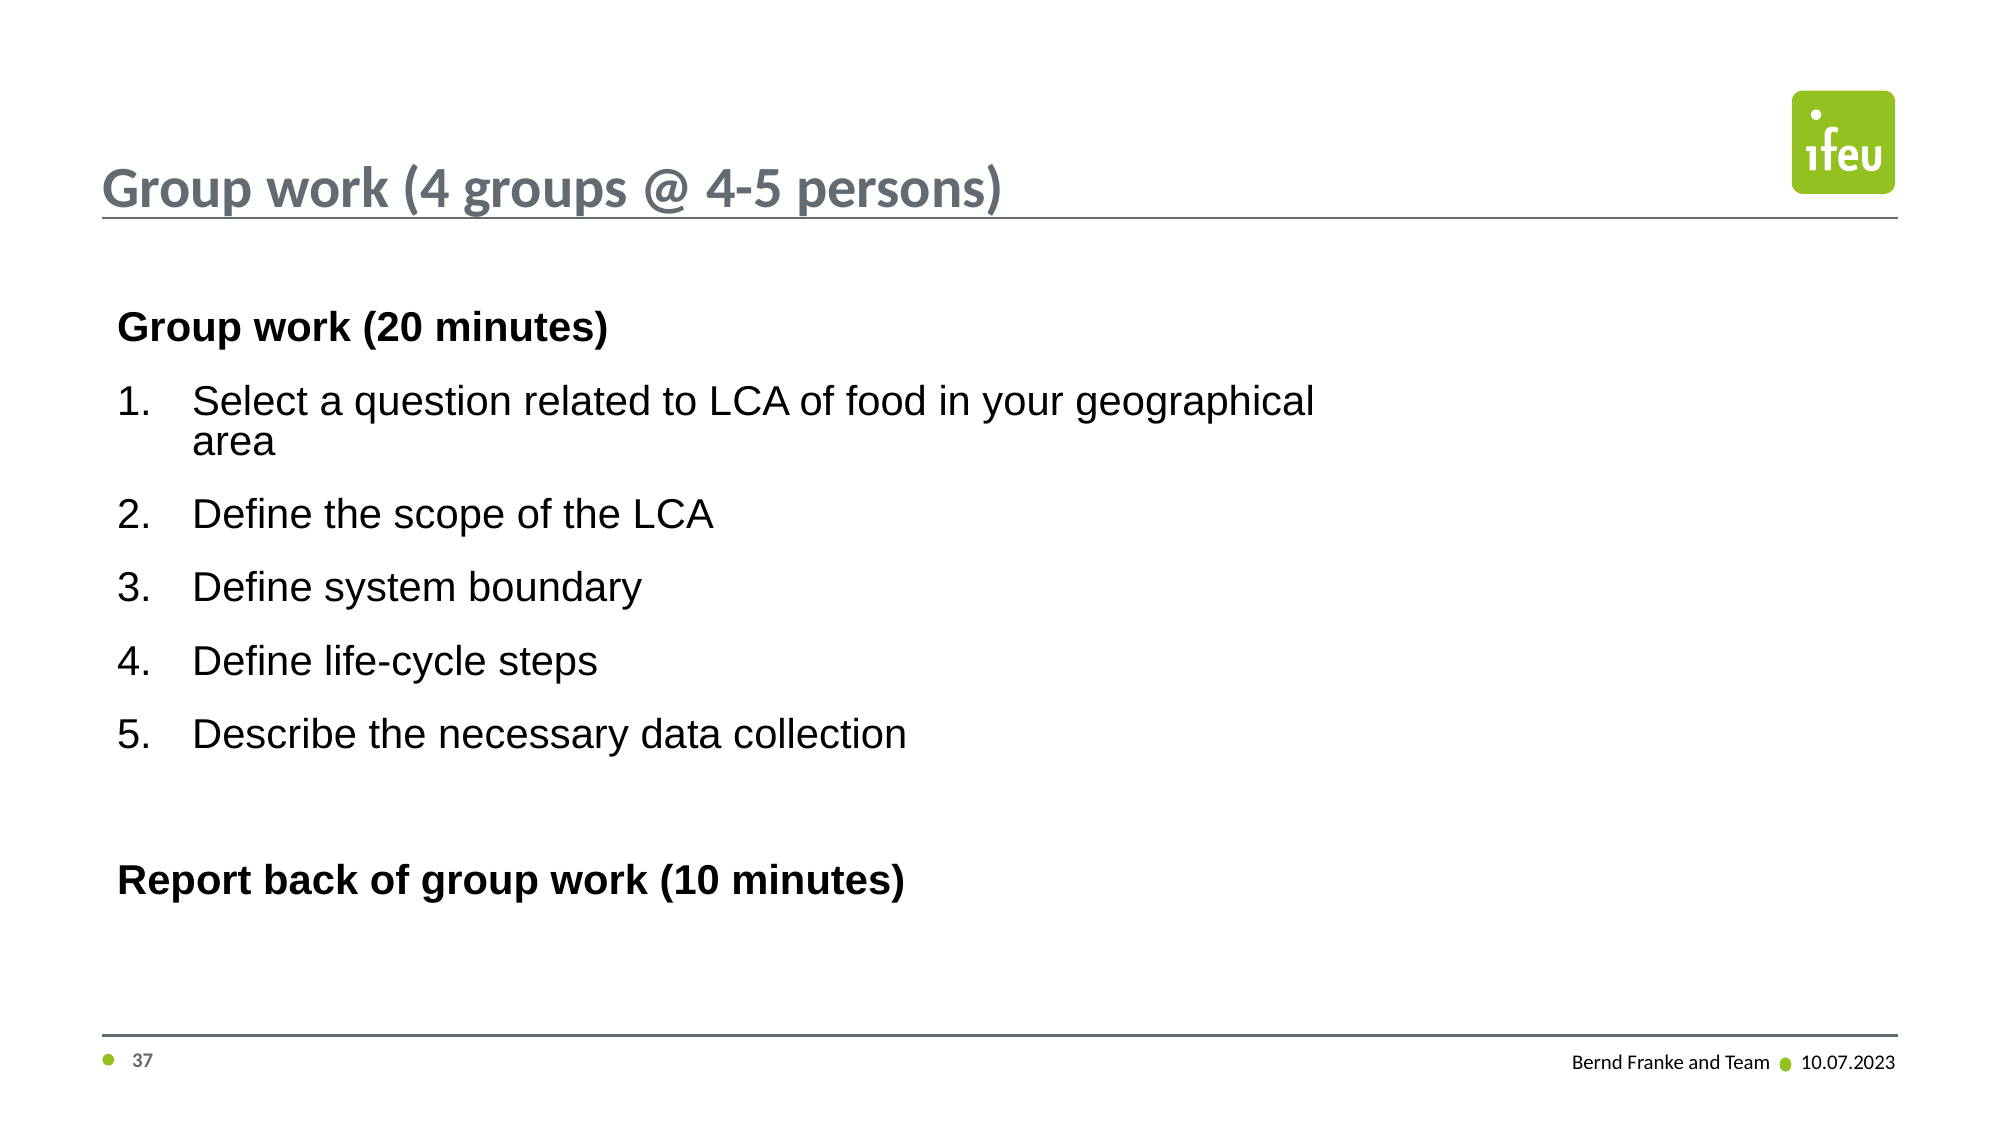

# Group work (4 groups @ 4-5 persons)
Group work (20 minutes)
Select a question related to LCA of food in your geographical area
Define the scope of the LCA
Define system boundary
Define life-cycle steps
Describe the necessary data collection

Report back of group work (10 minutes)